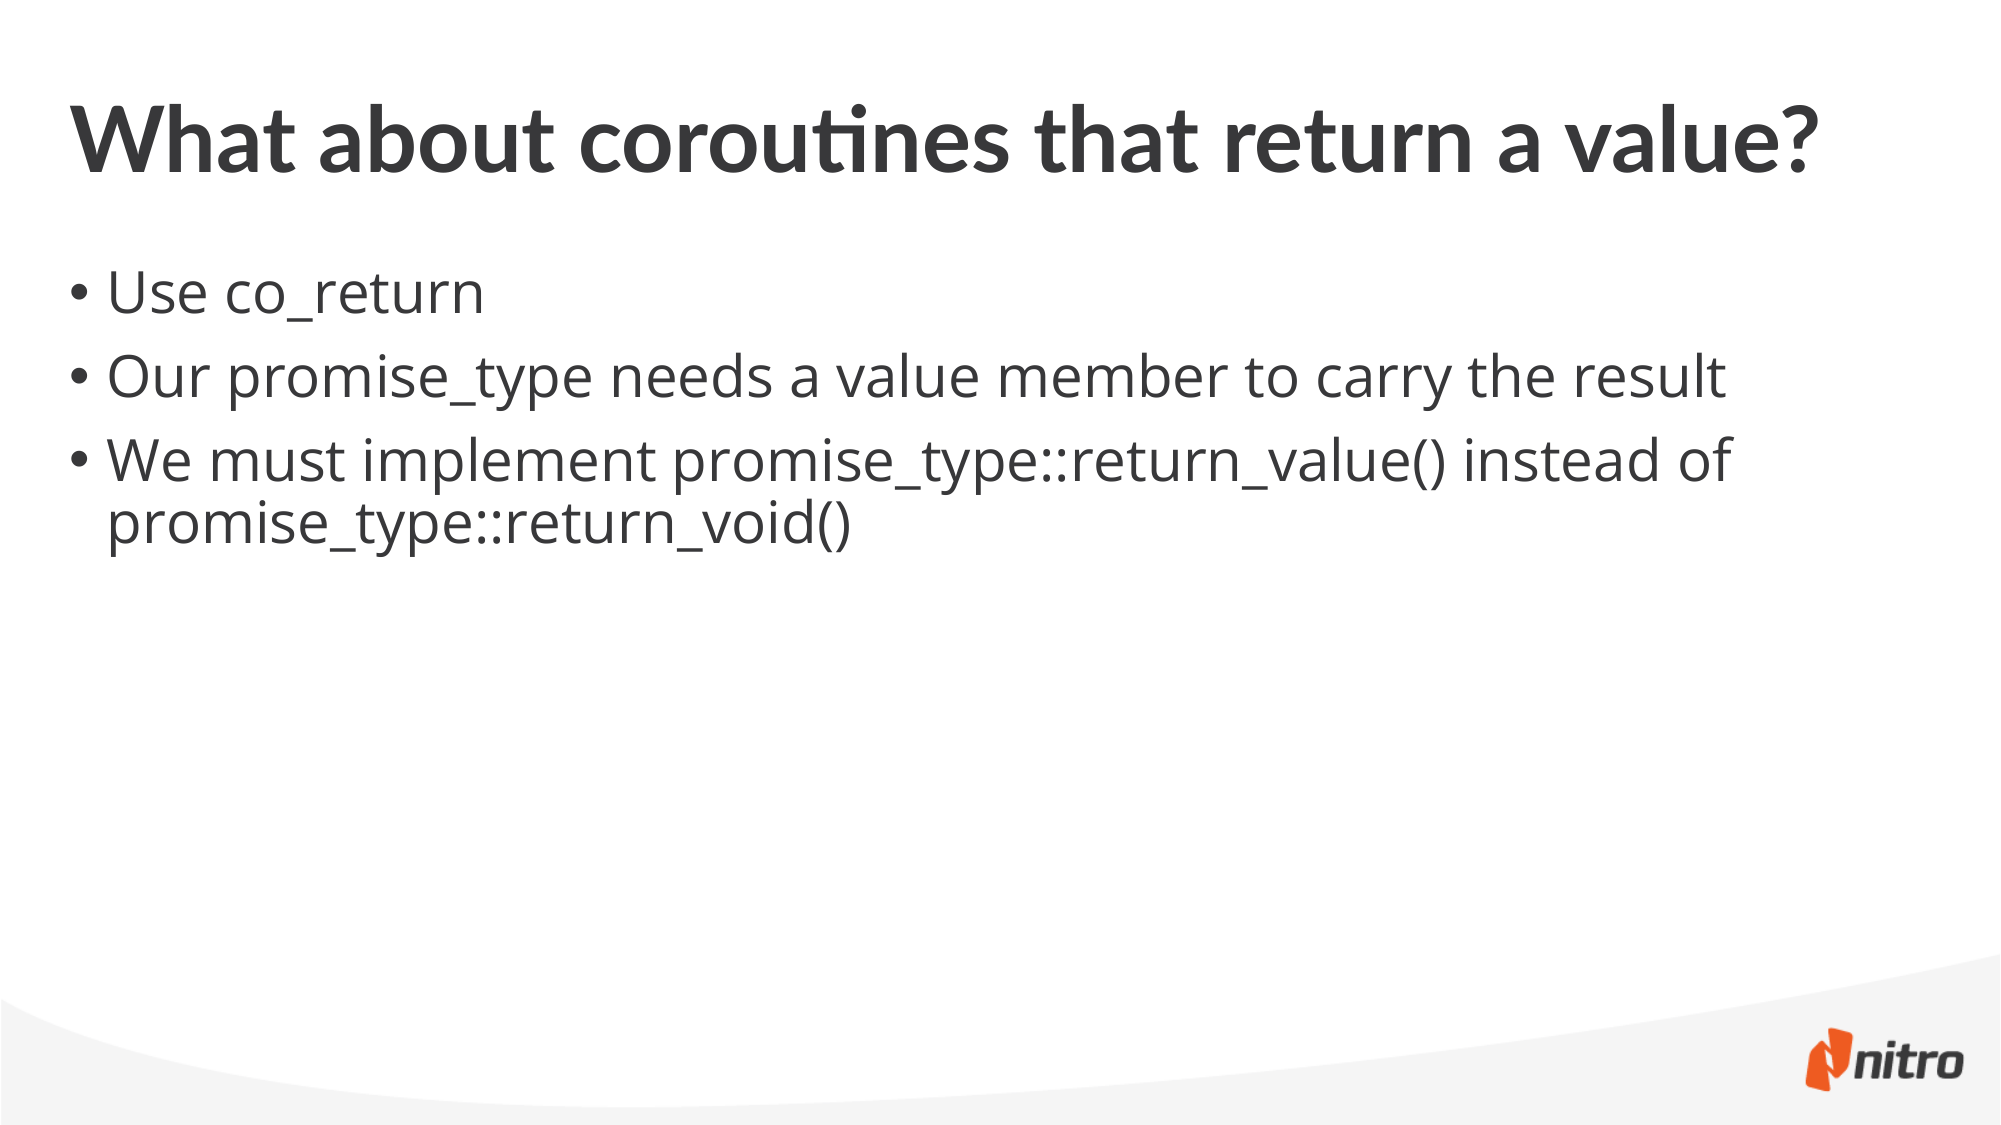

# What about coroutines that return a value?
Use co_return
Our promise_type needs a value member to carry the result
We must implement promise_type::return_value() instead of promise_type::return_void()